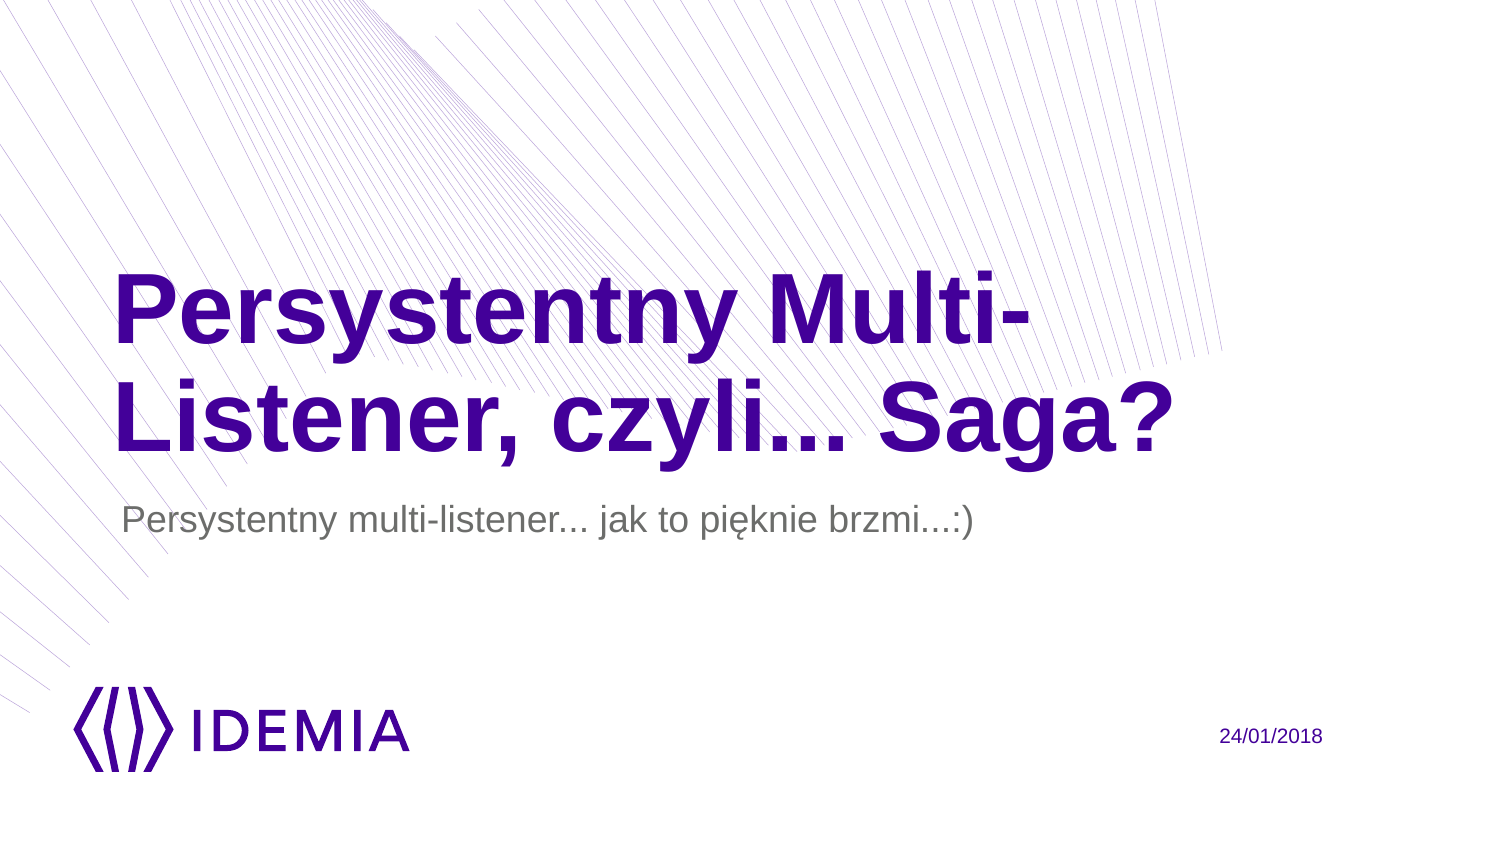

# Persystentny Multi-Listener, czyli... Saga?
Persystentny multi-listener... jak to pięknie brzmi...:)
24/01/2018